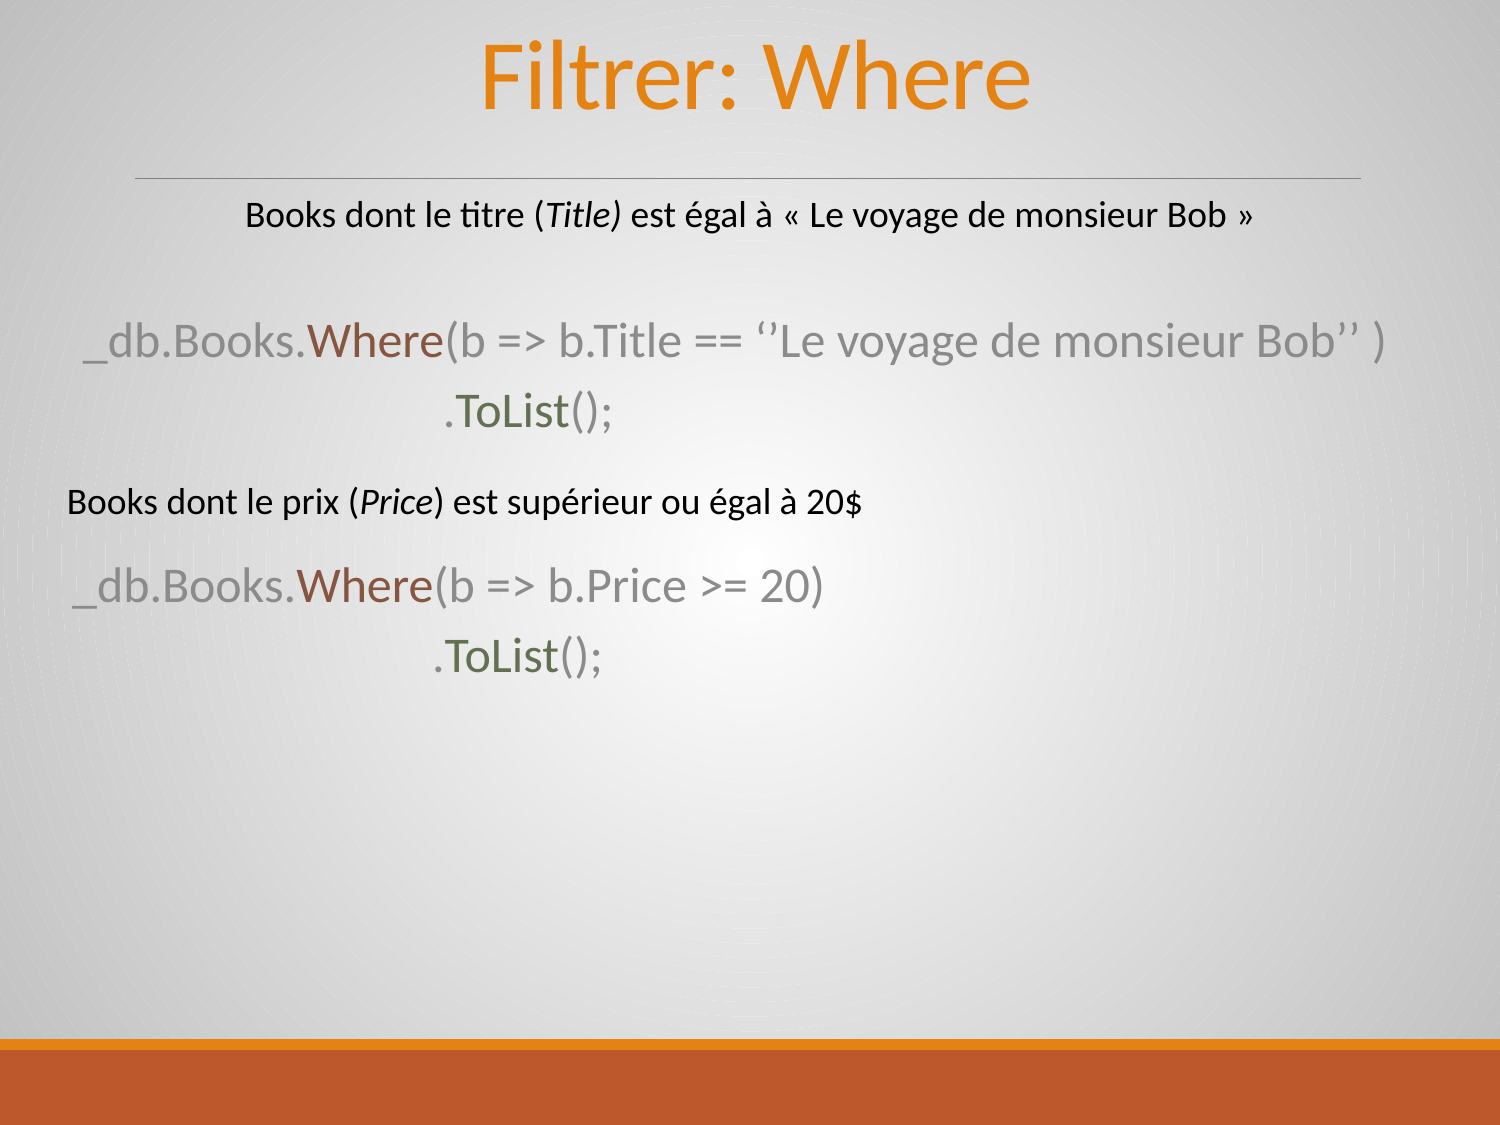

# Filtrer: Where
Books dont le titre (Title) est égal à « Le voyage de monsieur Bob »
_db.Books.Where(b => b.Title == ‘’Le voyage de monsieur Bob’’ )
                                .ToList();
Books dont le prix (Price) est supérieur ou égal à 20$
_db.Books.Where(b => b.Price >= 20)
                                .ToList();